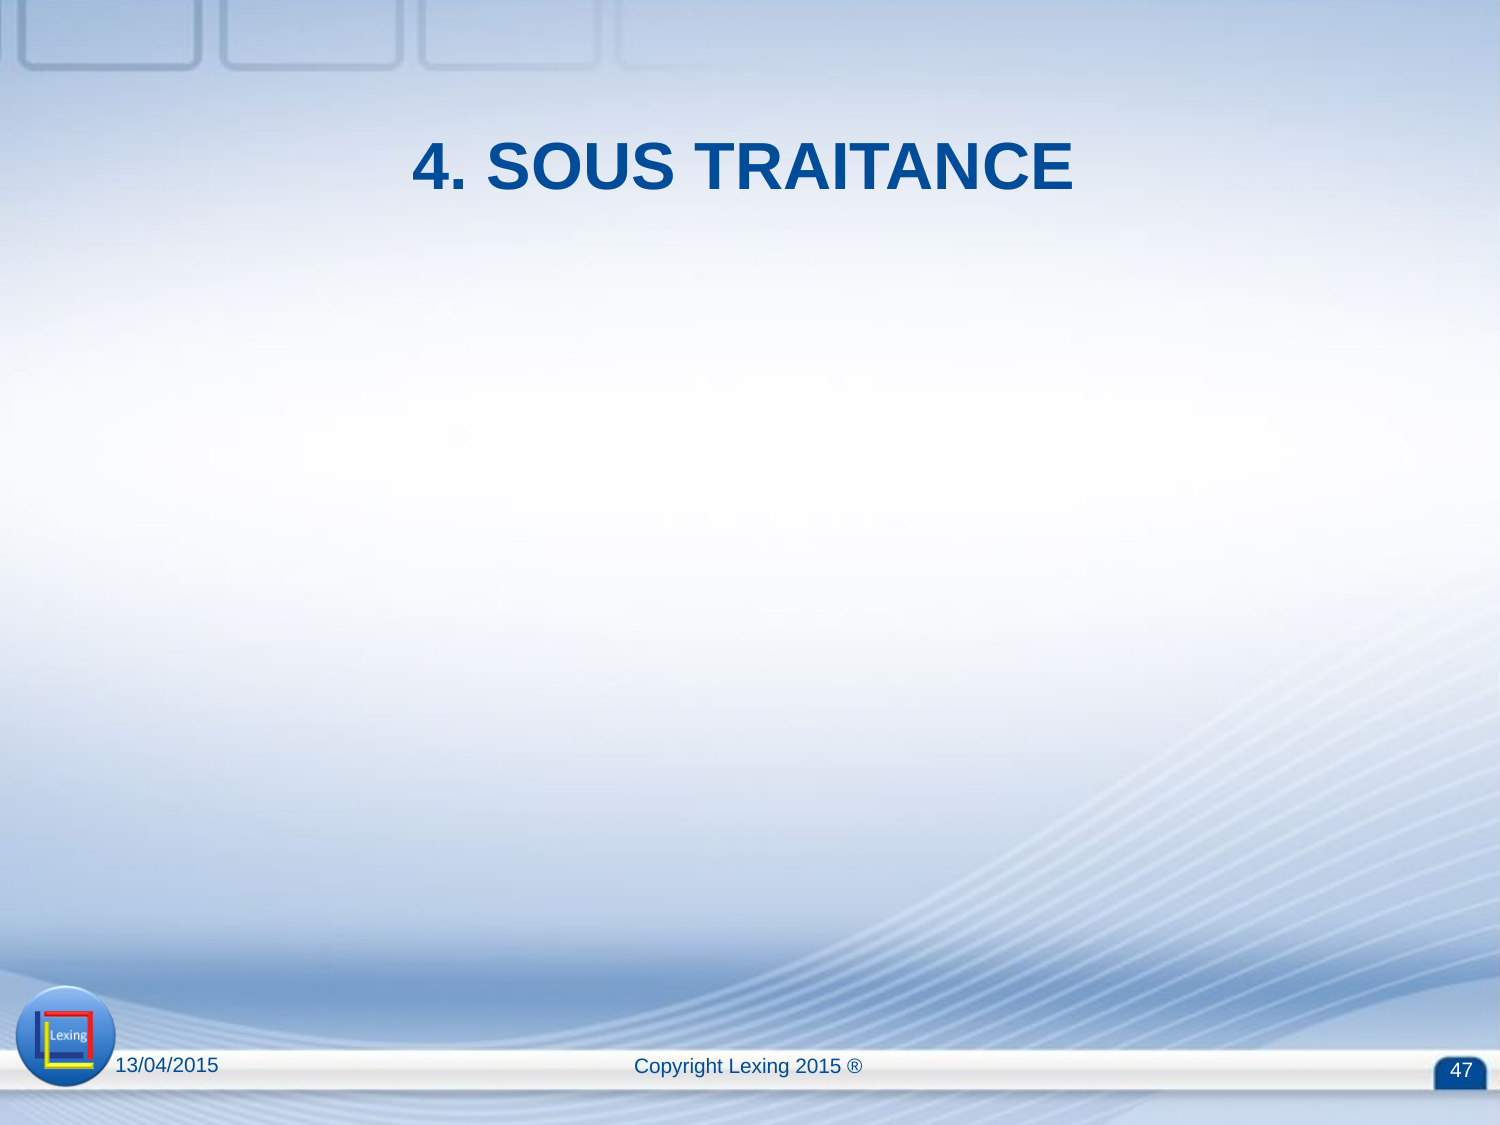

# 4. SOUS TRAITANCE
13/04/2015
Copyright Lexing 2015 ®
47